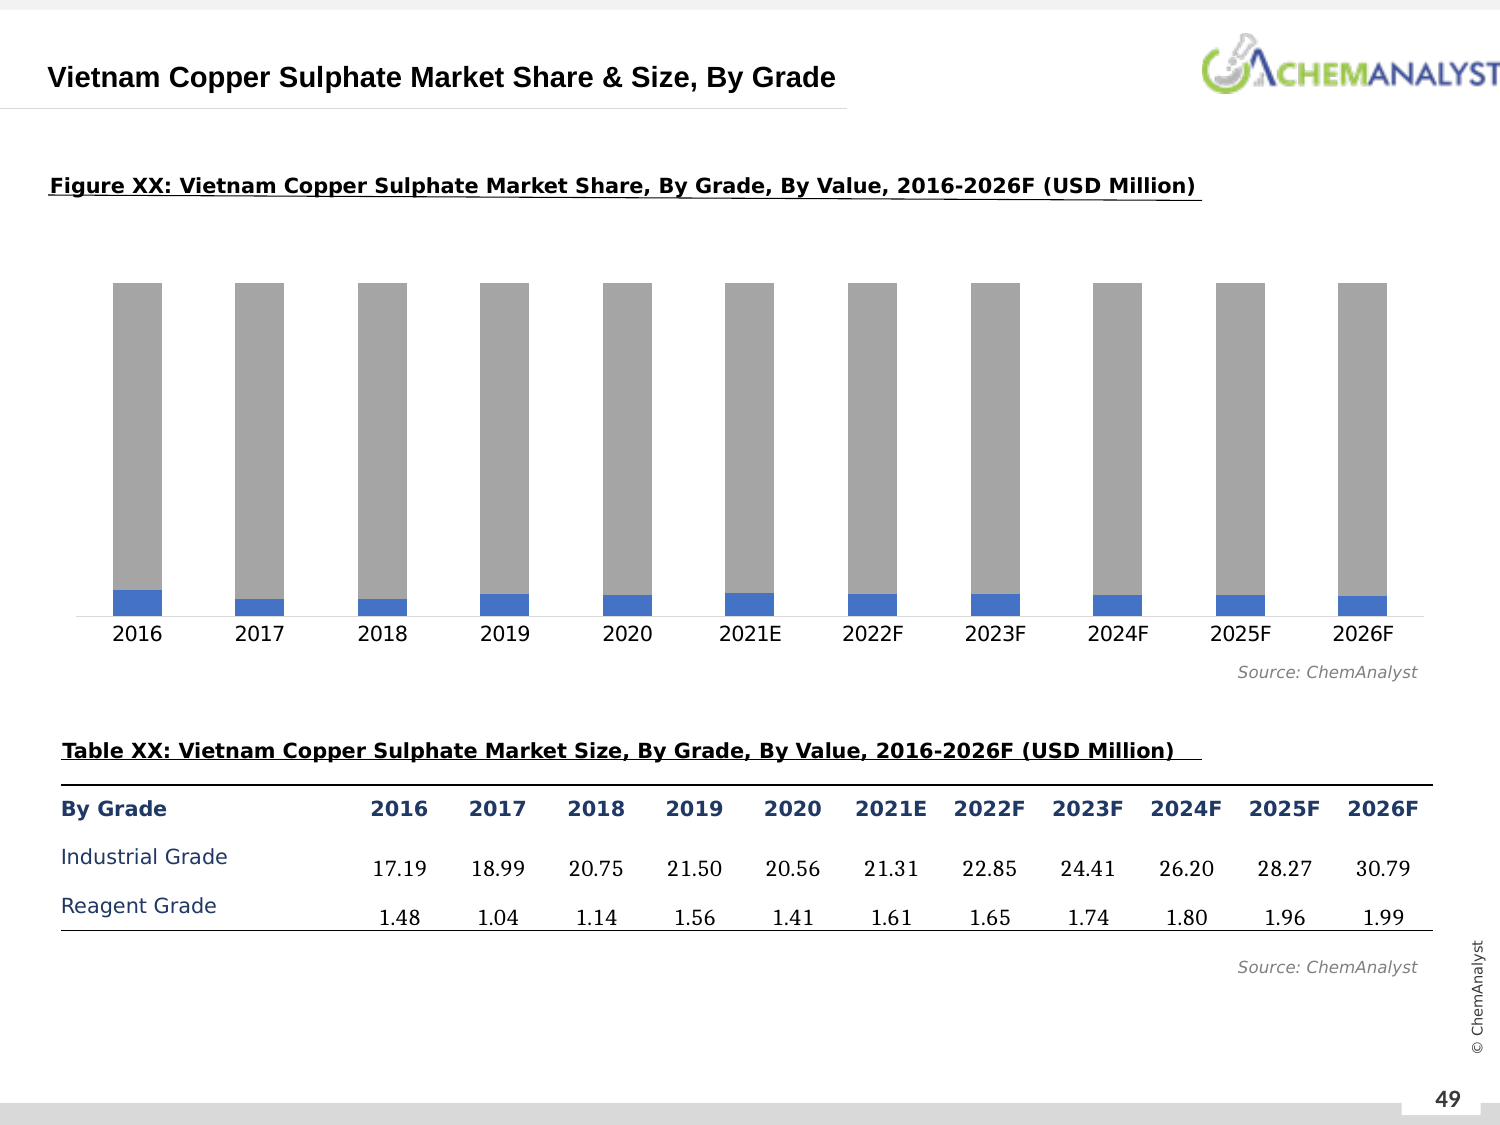

Vietnam Copper Sulphate Market Share & Size, By Grade
Figure XX: Vietnam Copper Sulphate Market Share, By Grade, By Value, 2016-2026F (USD Million)

### Chart

| Category | Reagent Grade | Industrial Grade |
|---|---|---|
| 2016 | 0.079483195 | 0.920516805 |
| 2017 | 0.051860817999999864 | 0.9481391820000001 |
| 2018 | 0.051899999999999946 | 0.9481 |
| 2019 | 0.0675 | 0.9325 |
| 2020 | 0.06408906608709997 | 0.9359109339129 |
| 2021E | 0.07018432934606689 | 0.9298156706539331 |
| 2022F | 0.06752215179999987 | 0.9324778482000001 |
| 2023F | 0.06658134269679994 | 0.9334186573032001 |
| 2024F | 0.06438335697999986 | 0.9356166430200001 |
| 2025F | 0.064943286868 | 0.935056713132 |
| 2026F | 0.06072443816950002 | 0.9392755618305 |
Source: ChemAnalyst
Table XX: Vietnam Copper Sulphate Market Size, By Grade, By Value, 2016-2026F (USD Million)
| By Grade | 2016 | 2017 | 2018 | 2019 | 2020 | 2021E | 2022F | 2023F | 2024F | 2025F | 2026F |
| --- | --- | --- | --- | --- | --- | --- | --- | --- | --- | --- | --- |
| Industrial Grade | 17.19 | 18.99 | 20.75 | 21.50 | 20.56 | 21.31 | 22.85 | 24.41 | 26.20 | 28.27 | 30.79 |
| Reagent Grade | 1.48 | 1.04 | 1.14 | 1.56 | 1.41 | 1.61 | 1.65 | 1.74 | 1.80 | 1.96 | 1.99 |
Source: ChemAnalyst